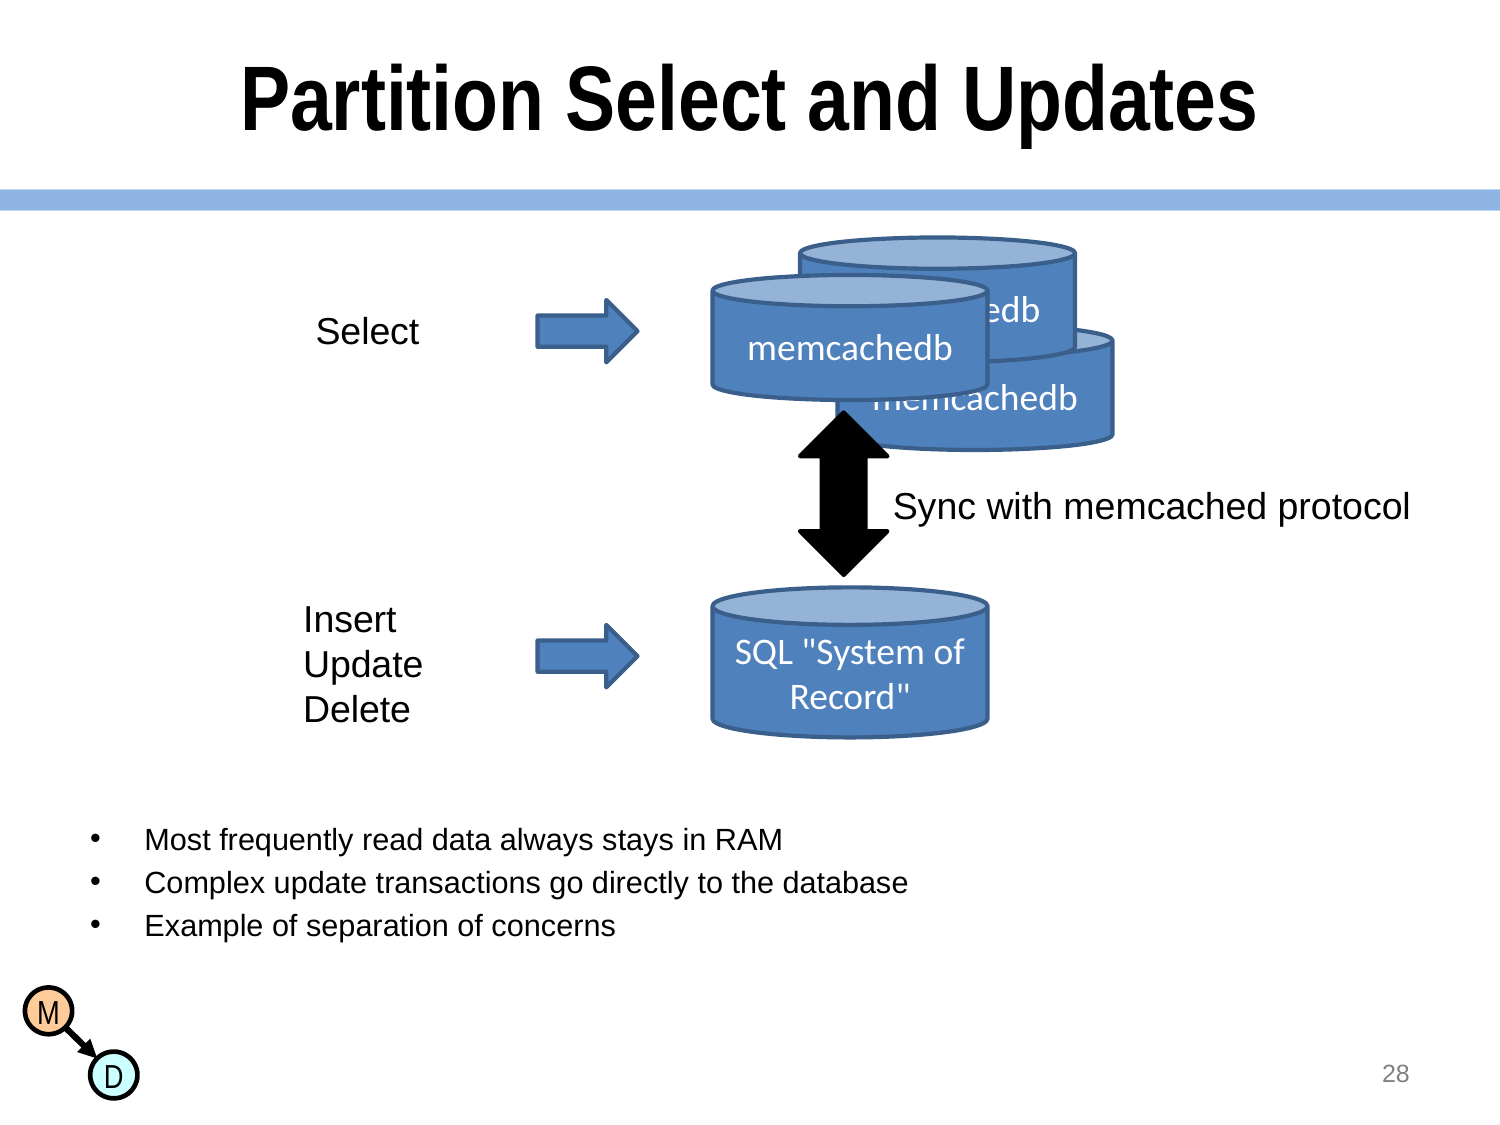

# Partition Select and Updates
memcachedb
memcachedb
Select

memcachedb

Sync with memcached protocol
Insert
Update
Delete
SQL "System of
Record"

Most frequently read data always stays in RAM
Complex update transactions go directly to the database
Example of separation of concerns
28